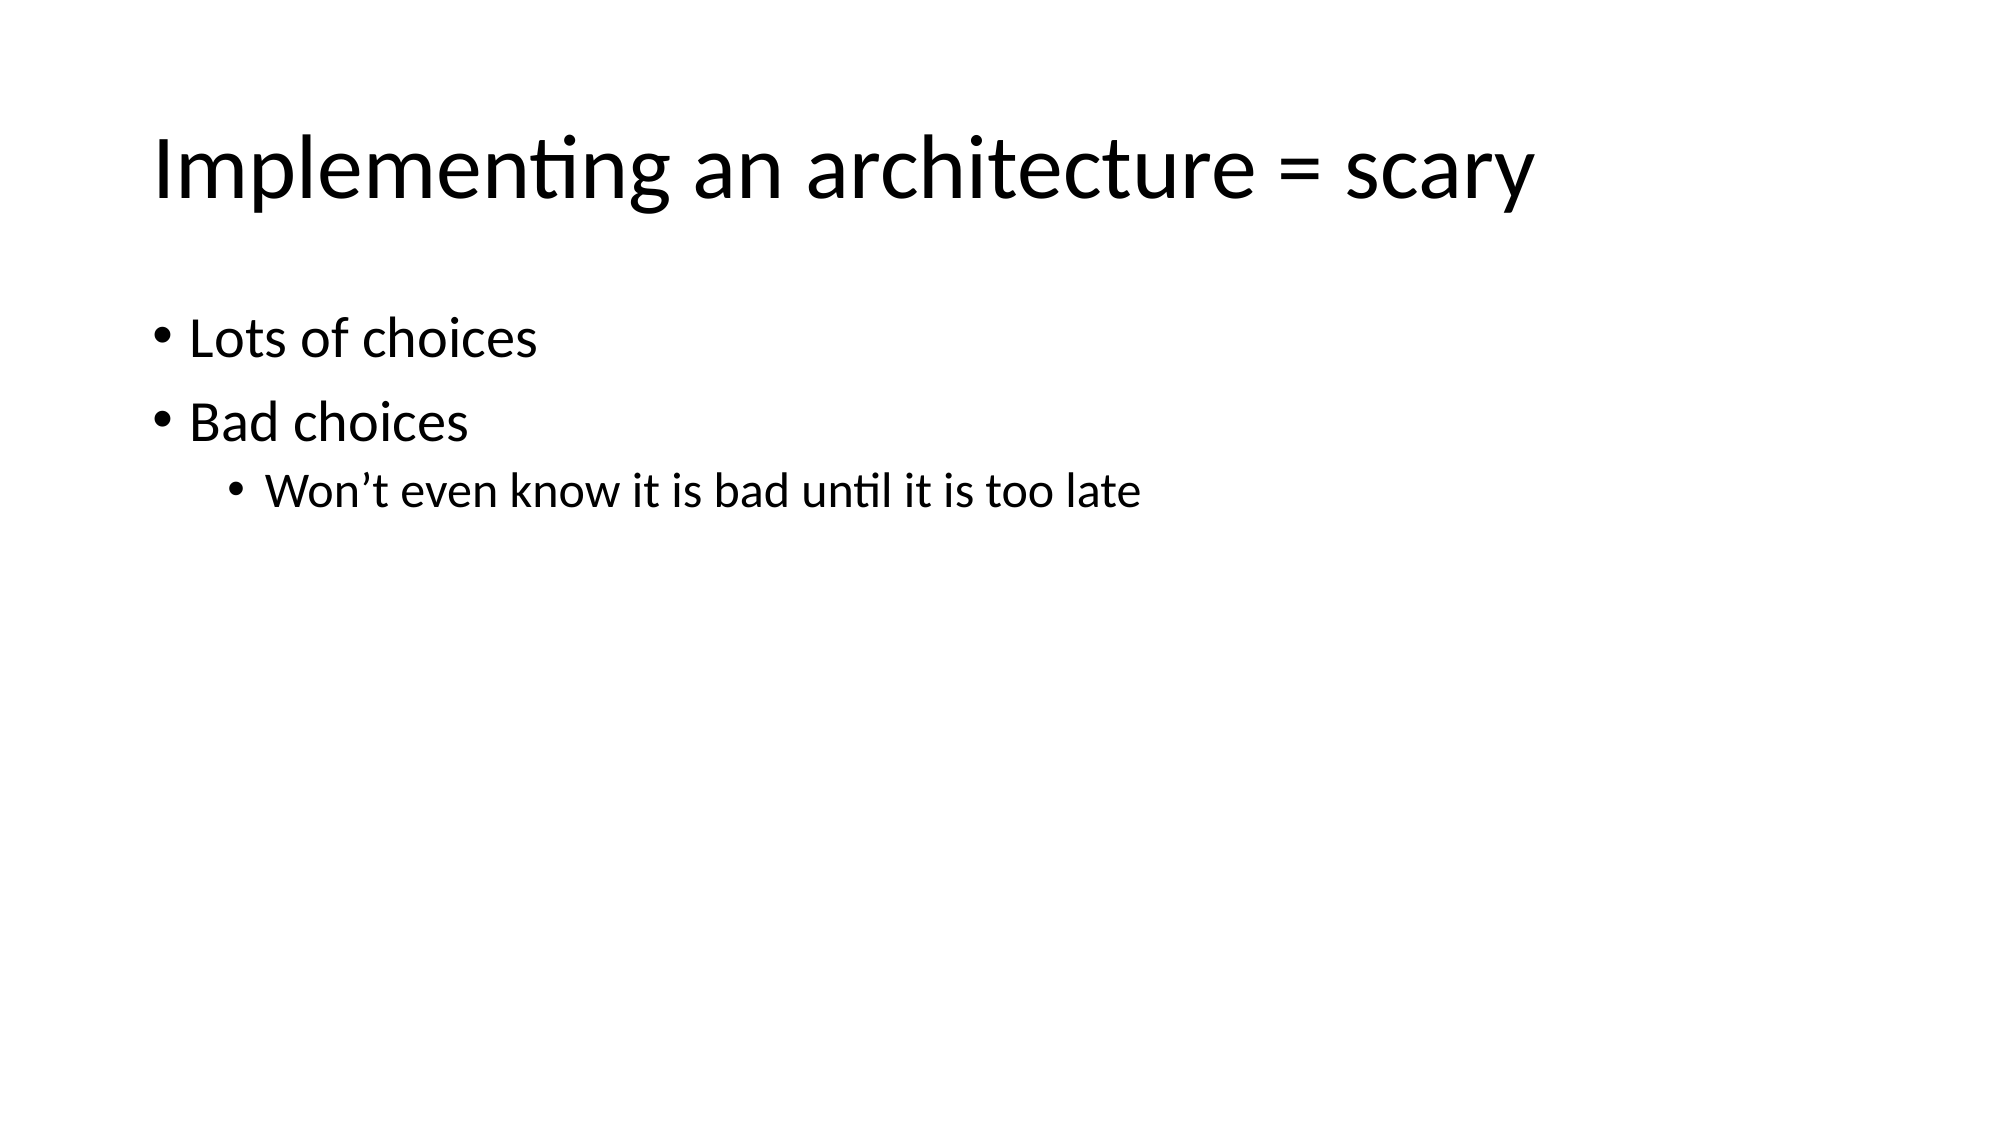

# Implementing an architecture = scary
Lots of choices
Bad choices
Won’t even know it is bad until it is too late